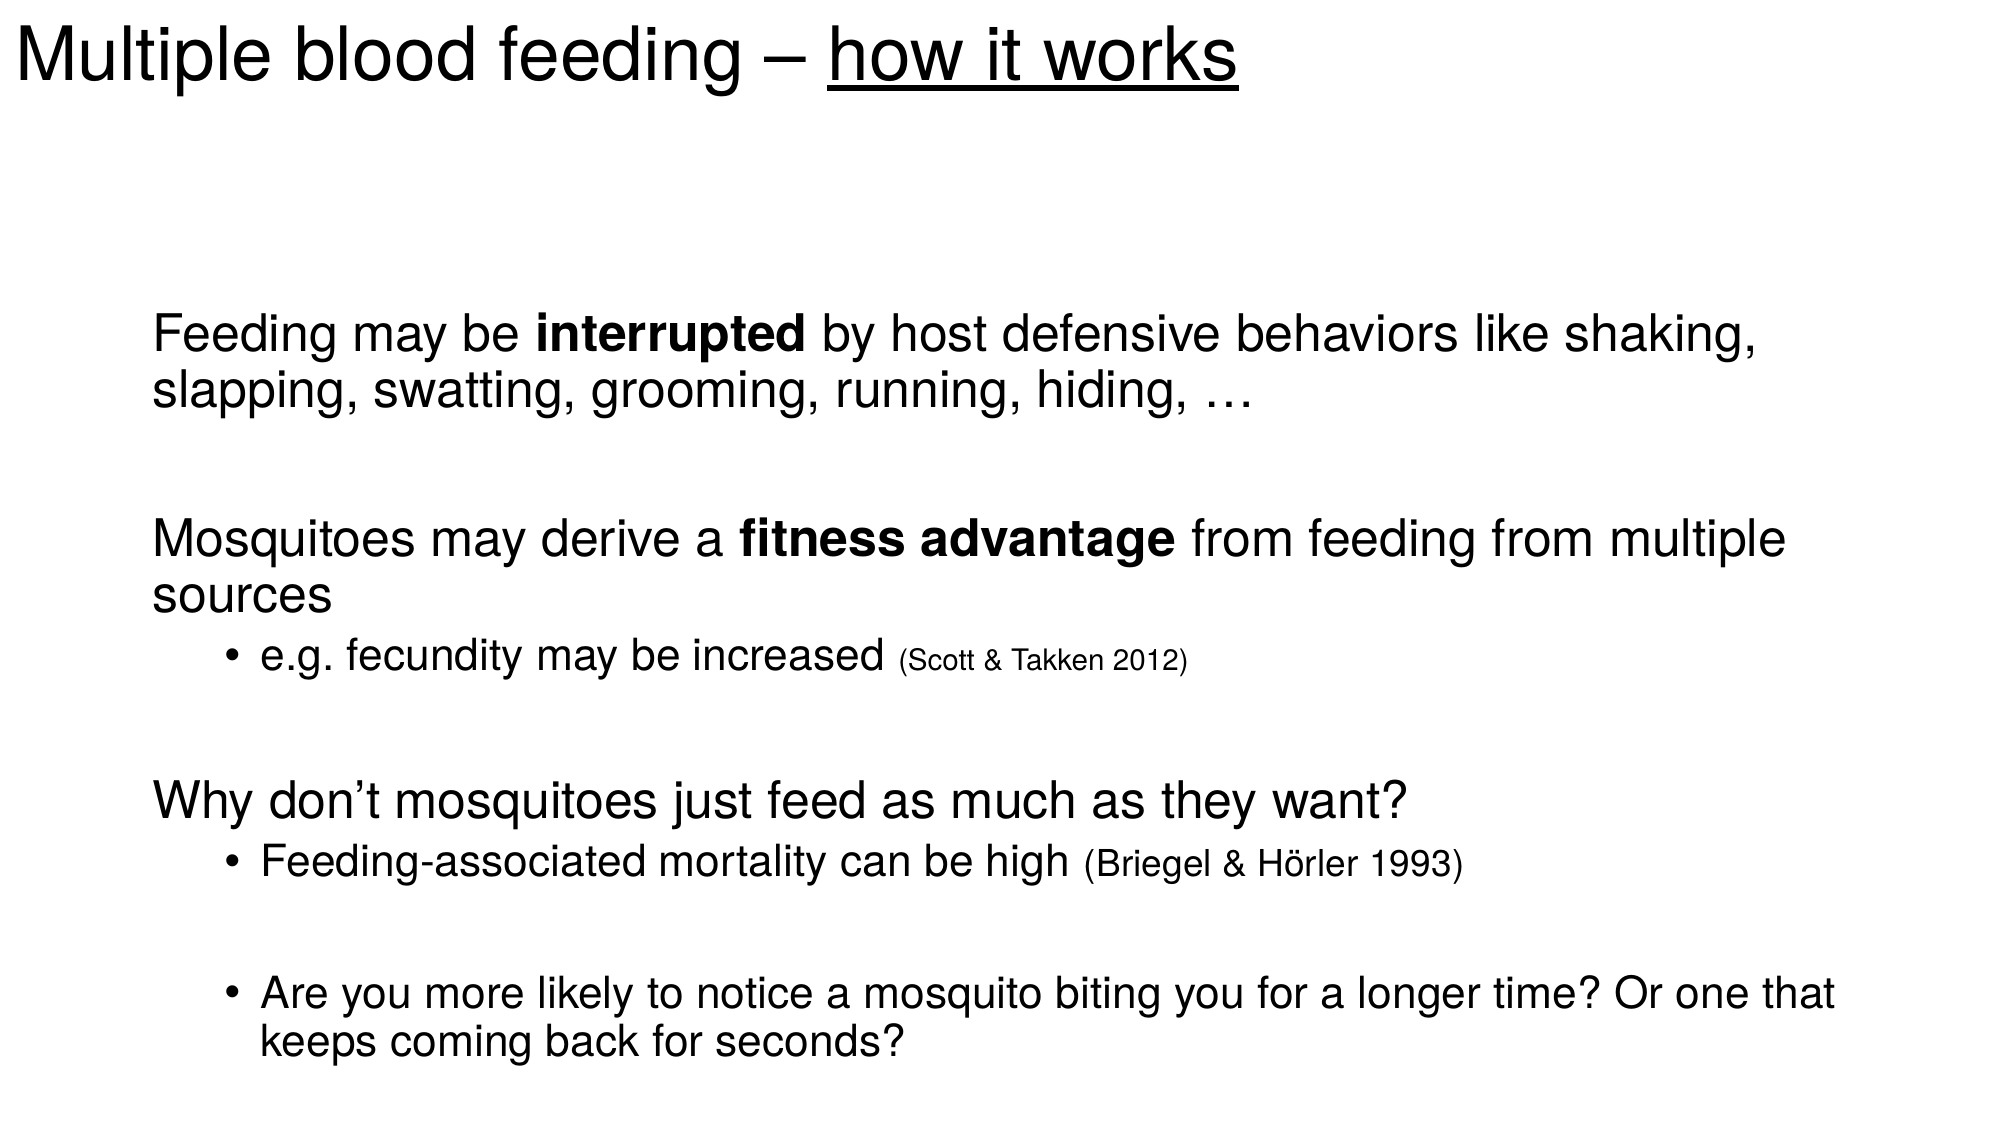

# Multiple blood feeding – how it works
Feeding may be interrupted by host defensive behaviors like shaking, slapping, swatting, grooming, running, hiding, …

Mosquitoes may derive a fitness advantage from feeding from multiple sources
e.g. fecundity may be increased (Scott & Takken 2012)

Why don’t mosquitoes just feed as much as they want?
Feeding-associated mortality can be high (Briegel & Hörler 1993)

Are you more likely to notice a mosquito biting you for a longer time? Or one that keeps coming back for seconds?